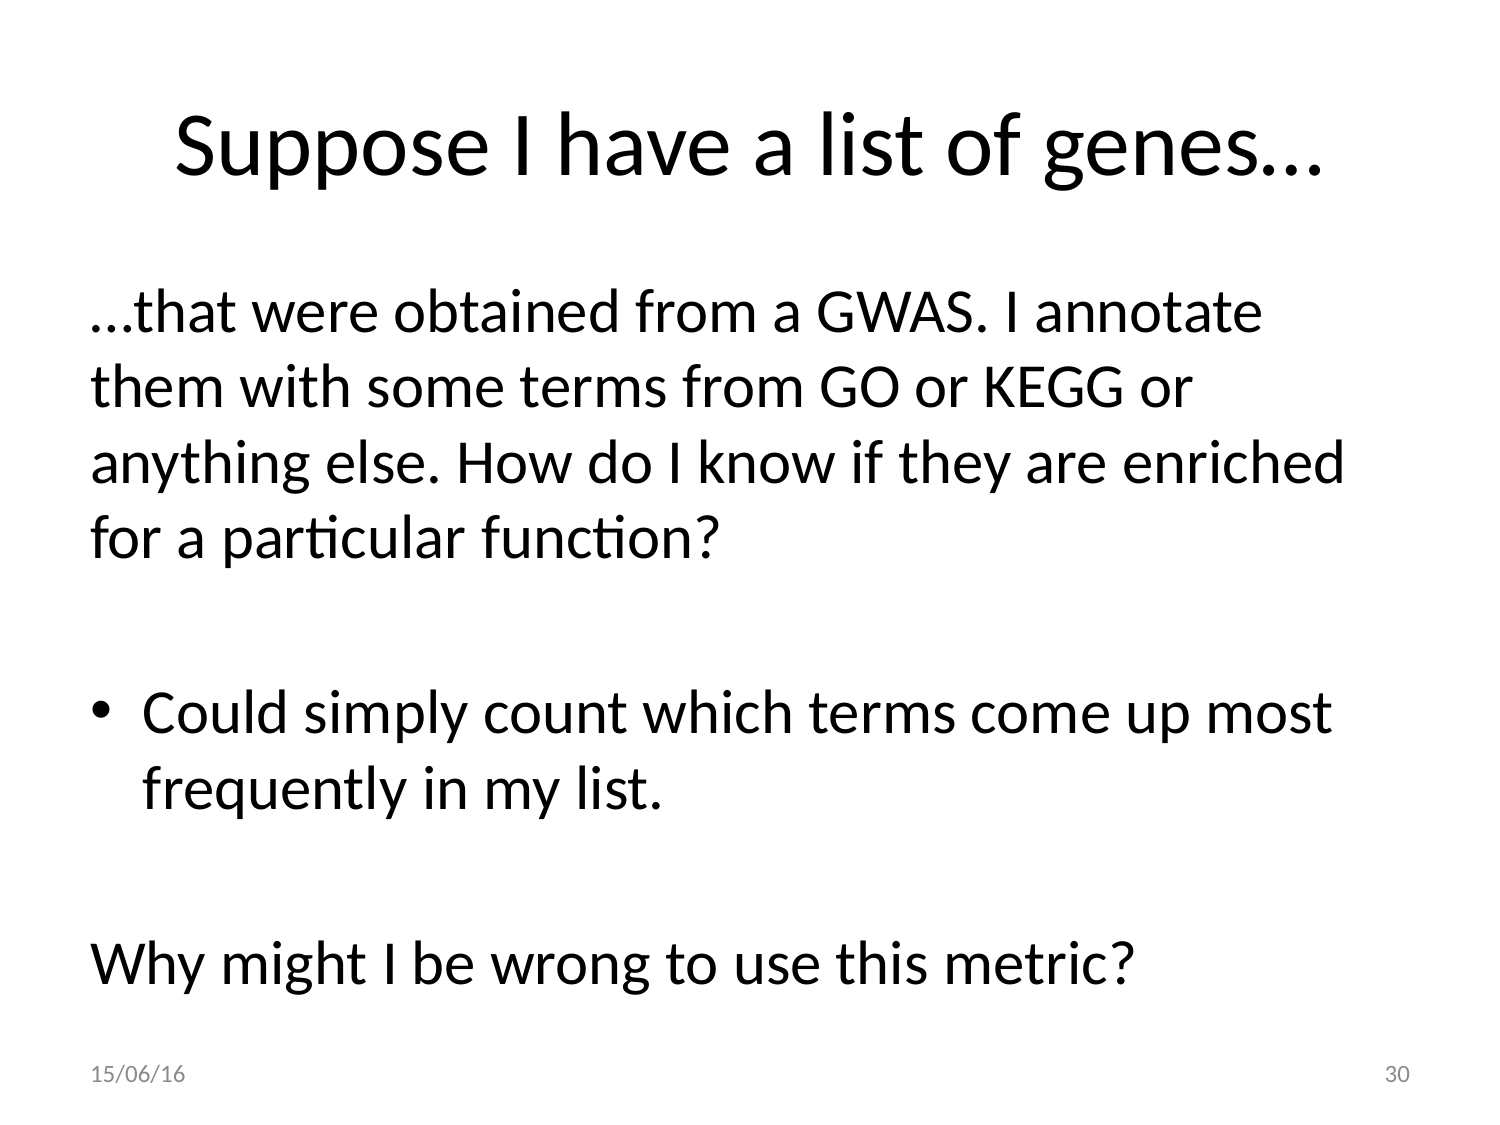

# Suppose I have a list of genes…
…that were obtained from a GWAS. I annotate them with some terms from GO or KEGG or anything else. How do I know if they are enriched for a particular function?

Could simply count which terms come up most frequently in my list.

Why might I be wrong to use this metric?